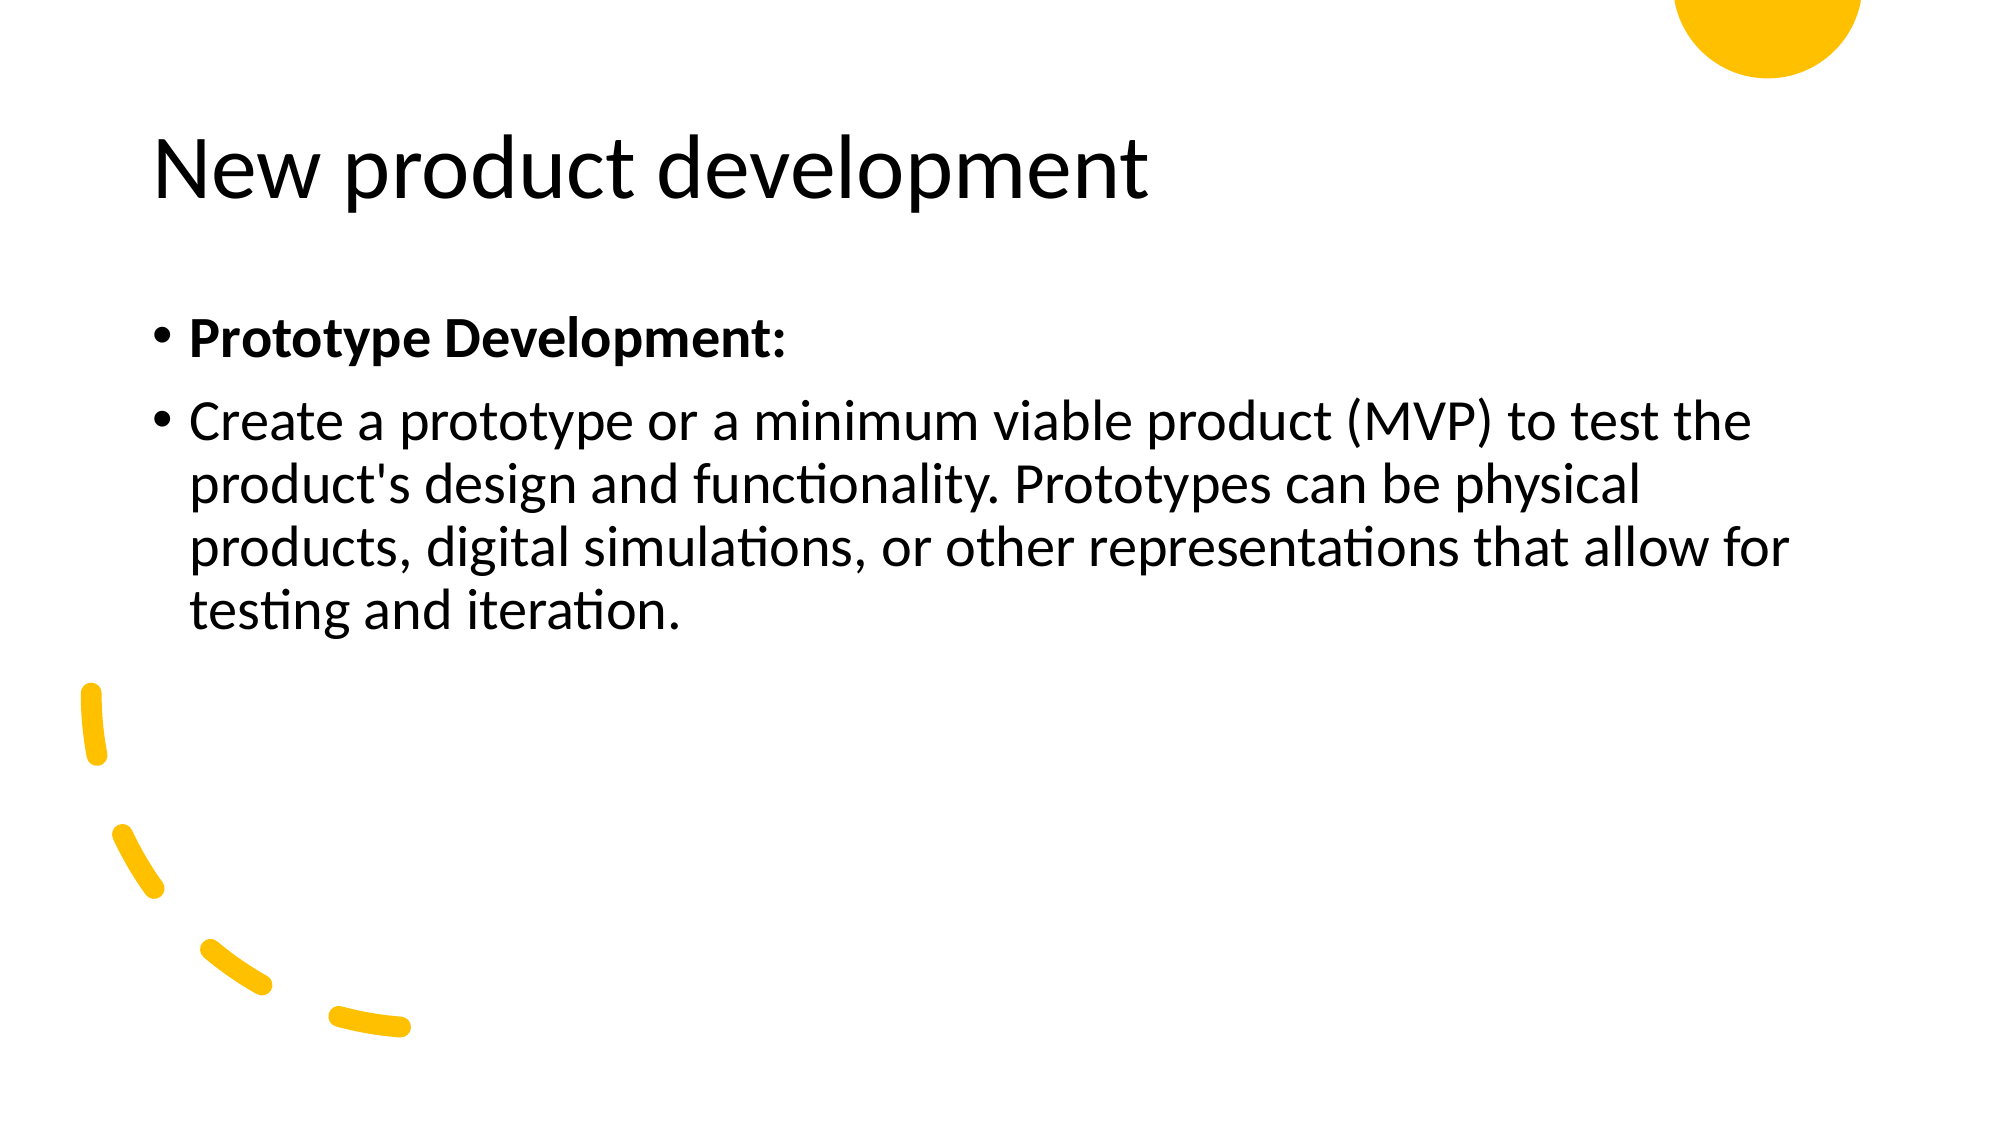

# New product development
Prototype Development:
Create a prototype or a minimum viable product (MVP) to test the product's design and functionality. Prototypes can be physical products, digital simulations, or other representations that allow for testing and iteration.